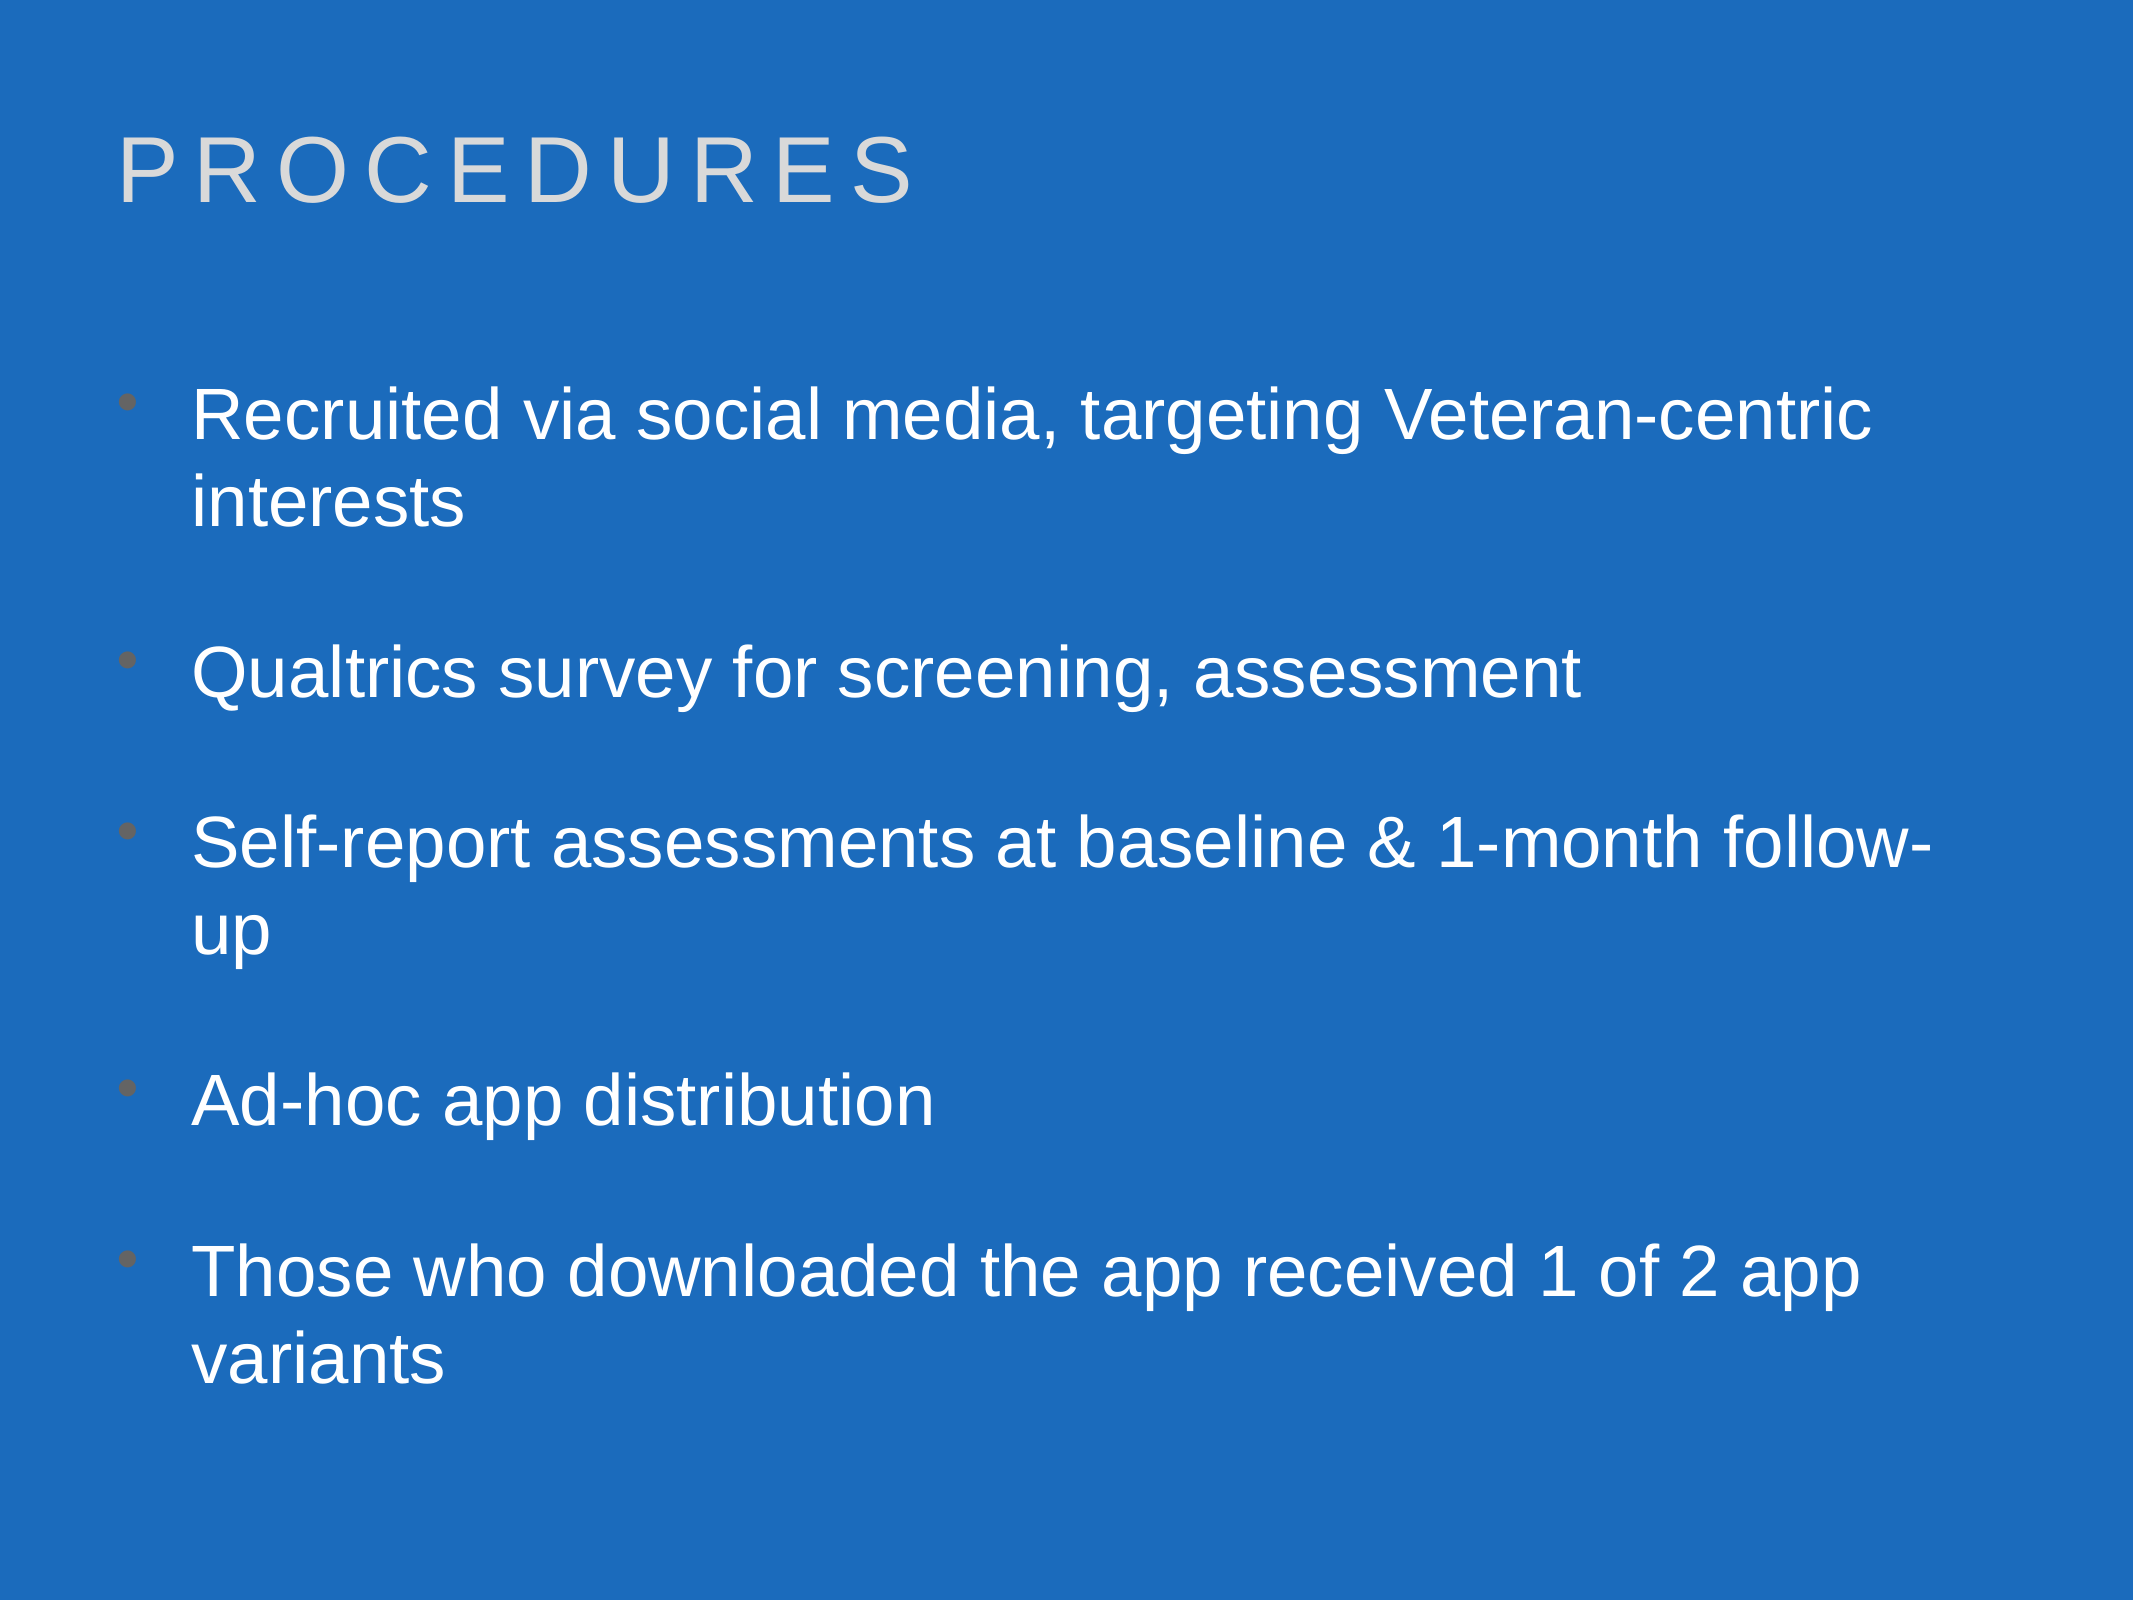

# Procedures
Recruited via social media, targeting Veteran-centric interests
Qualtrics survey for screening, assessment
Self-report assessments at baseline & 1-month follow-up
Ad-hoc app distribution
Those who downloaded the app received 1 of 2 app variants